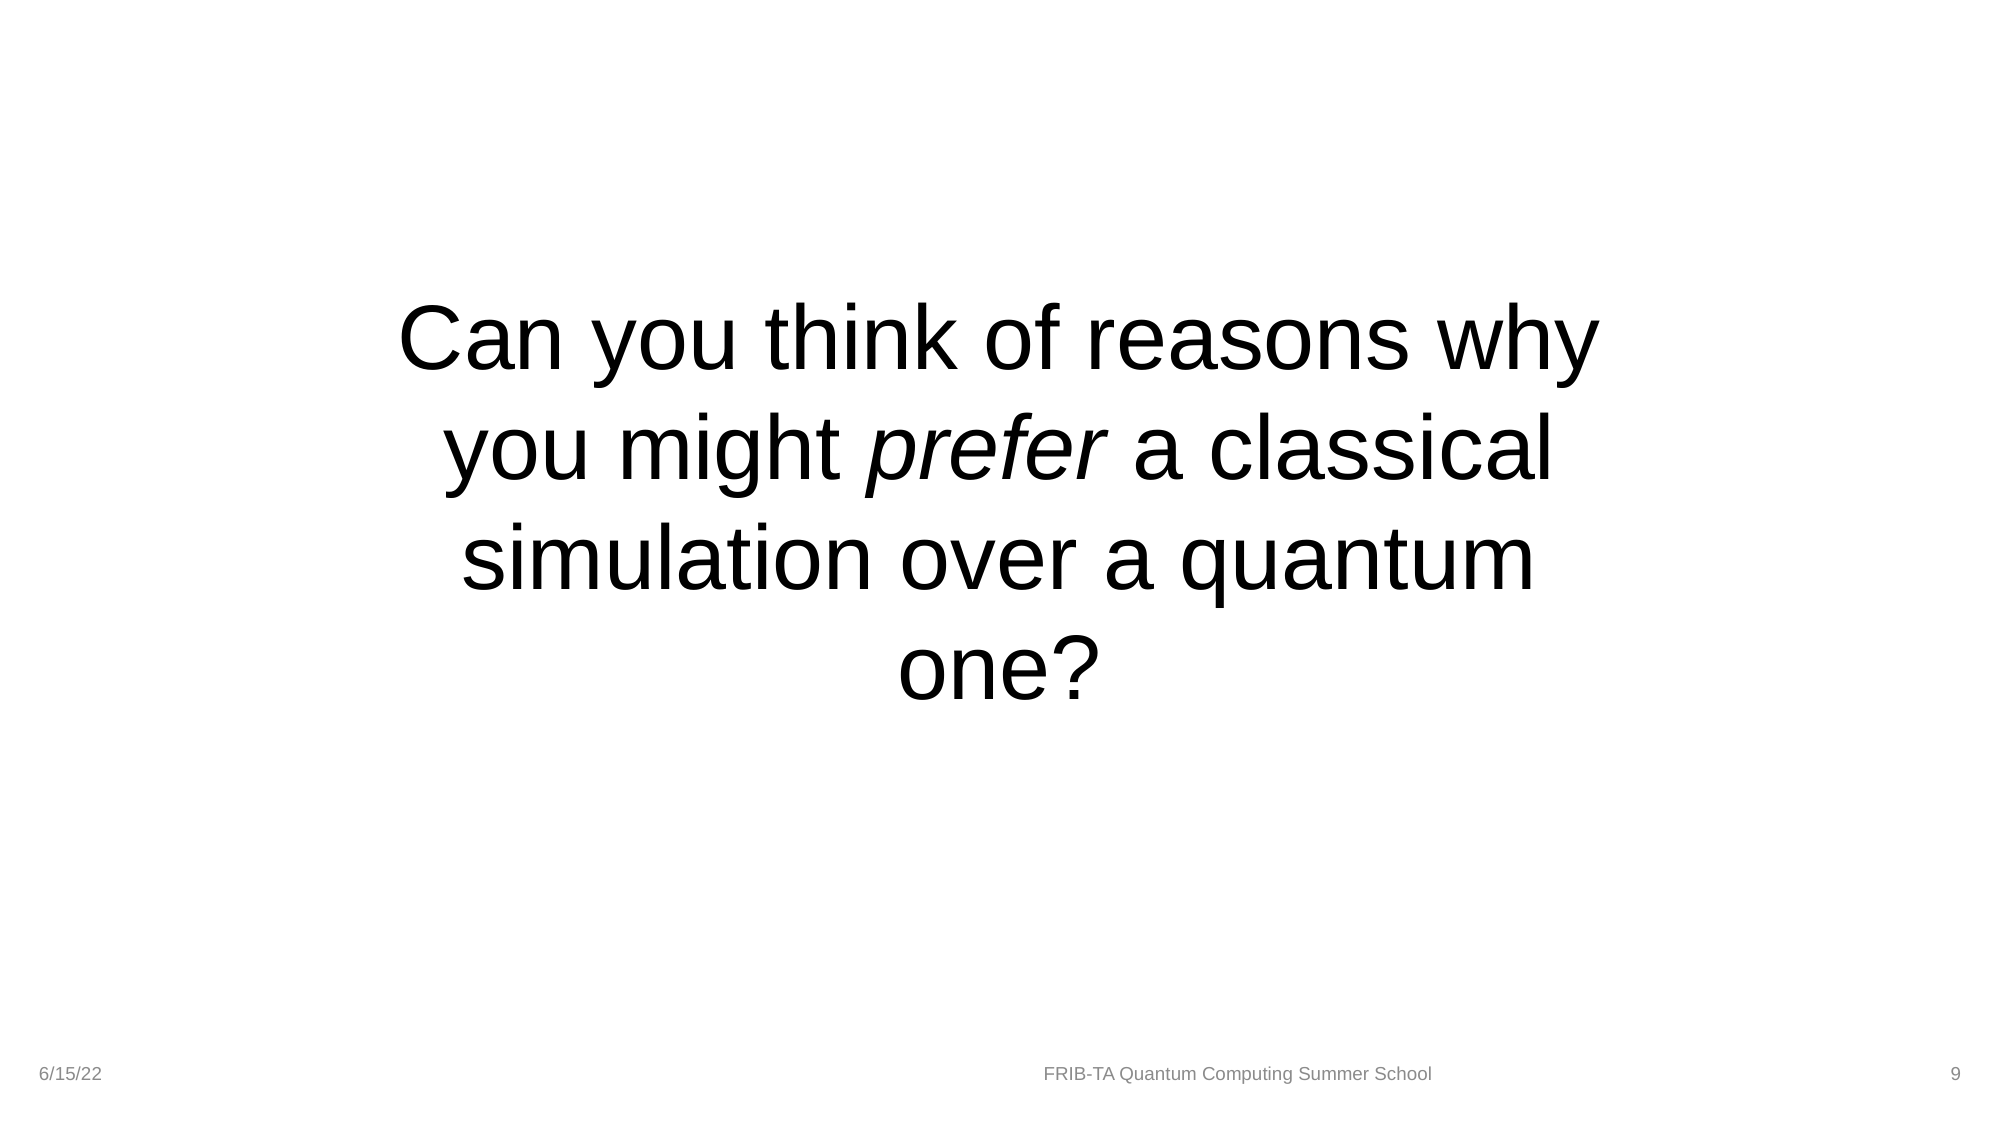

Can you think of reasons why you might prefer a classical simulation over a quantum one?
FRIB-TA Quantum Computing Summer School
9
6/15/22